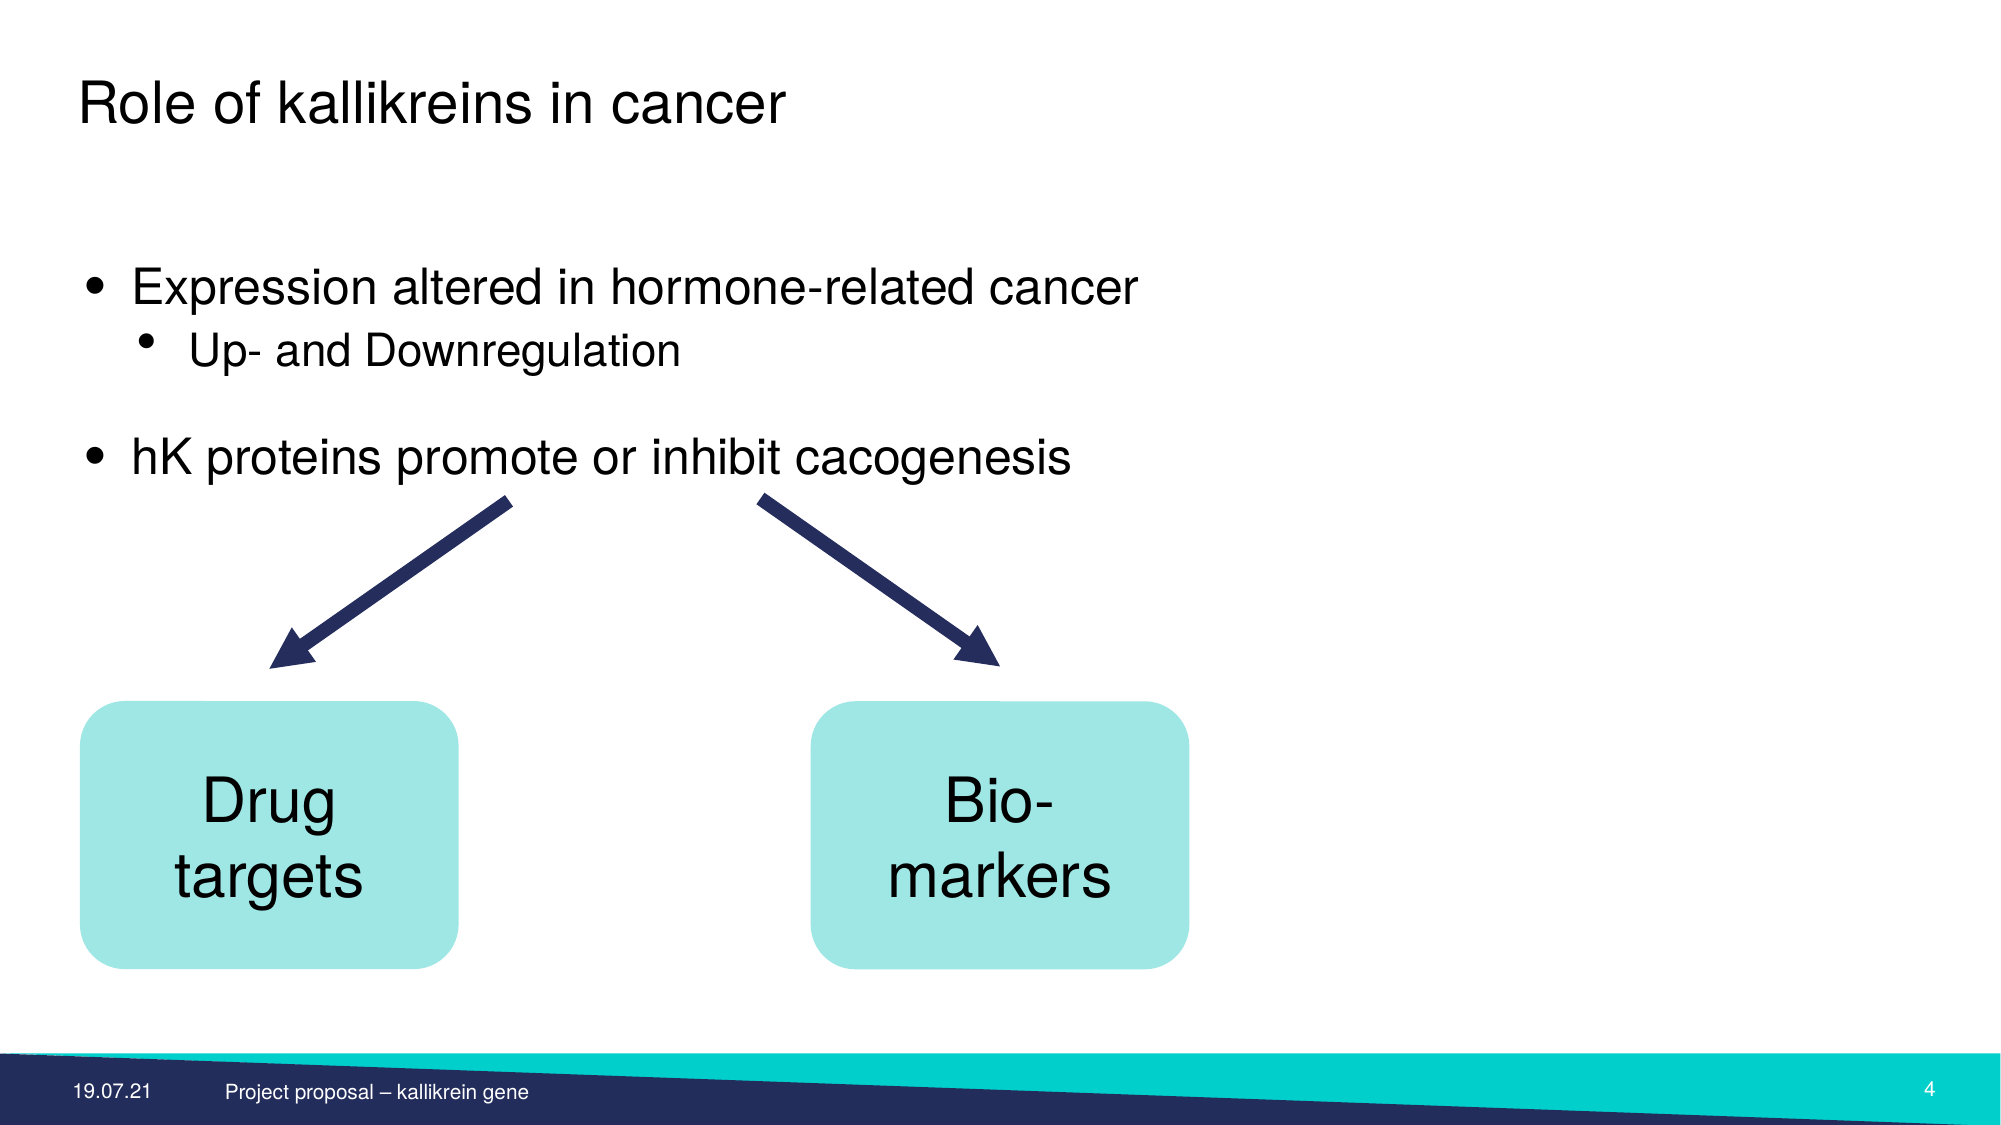

Role of kallikreins in cancer

Expression altered in hormone-related cancer
Up- and Downregulation
hK proteins promote or inhibit cacogenesis

Drug targets
Bio-markers
4
19.07.21
Project proposal – kallikrein gene